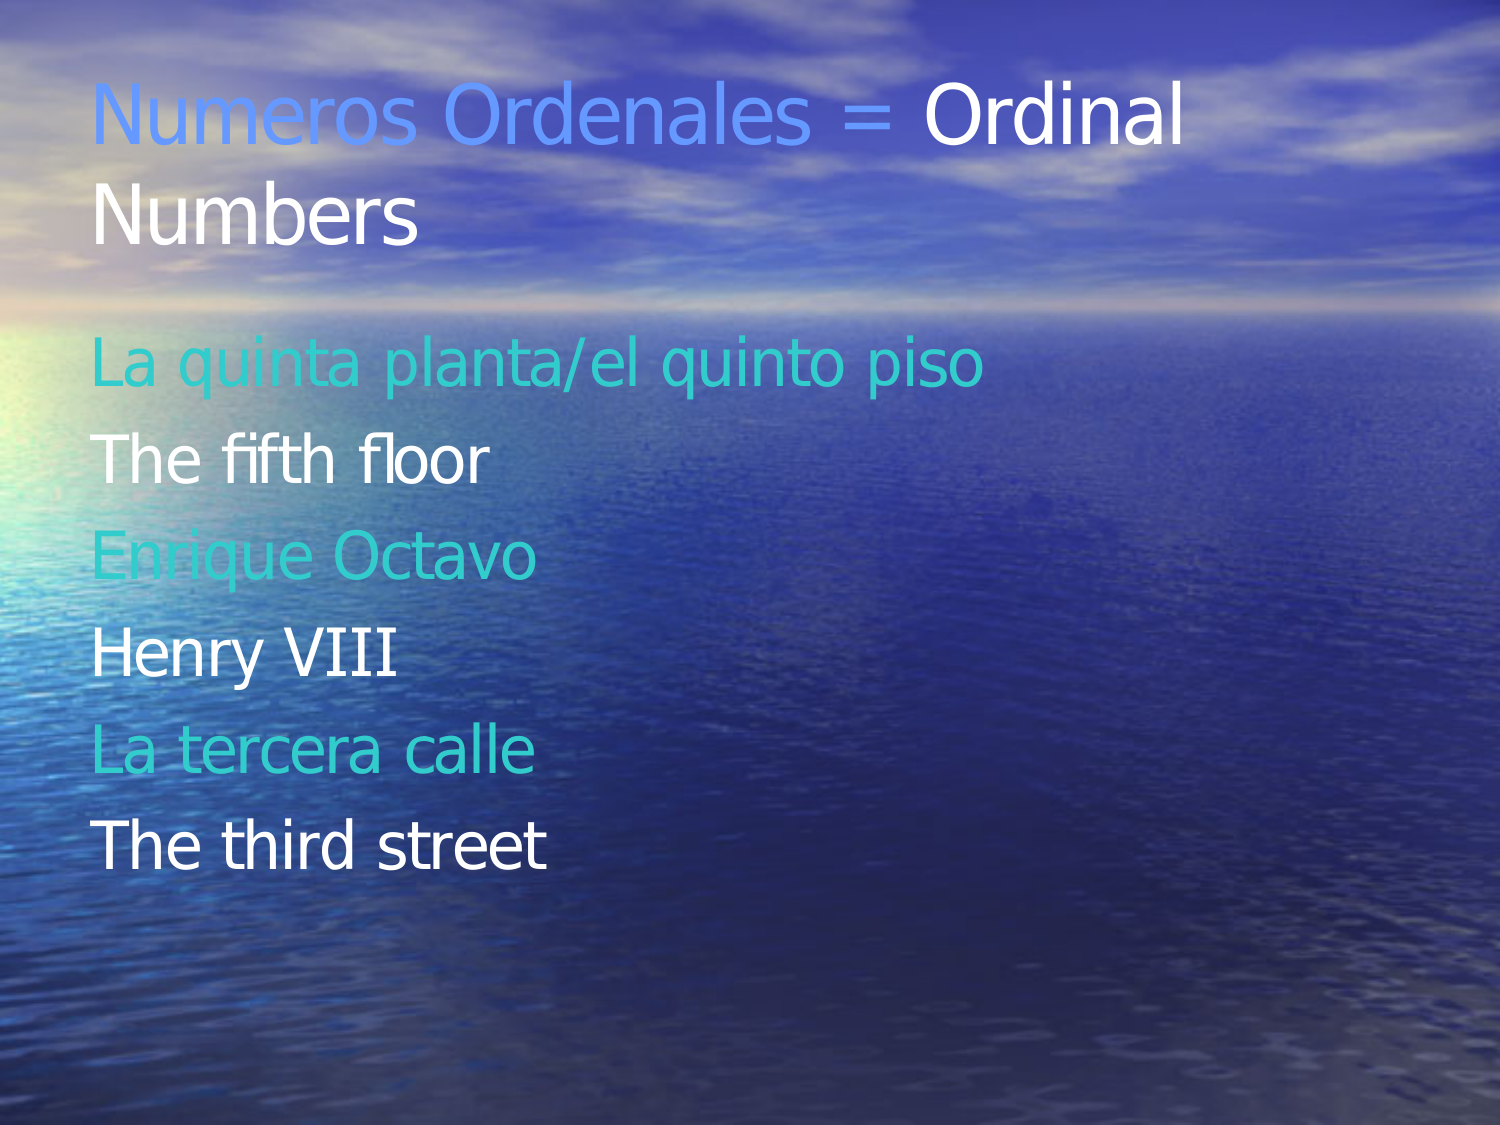

Numeros Ordenales = Ordinal Numbers
La quinta planta/el quinto piso
The fifth floor
Enrique Octavo
Henry VIII
La tercera calle
The third street